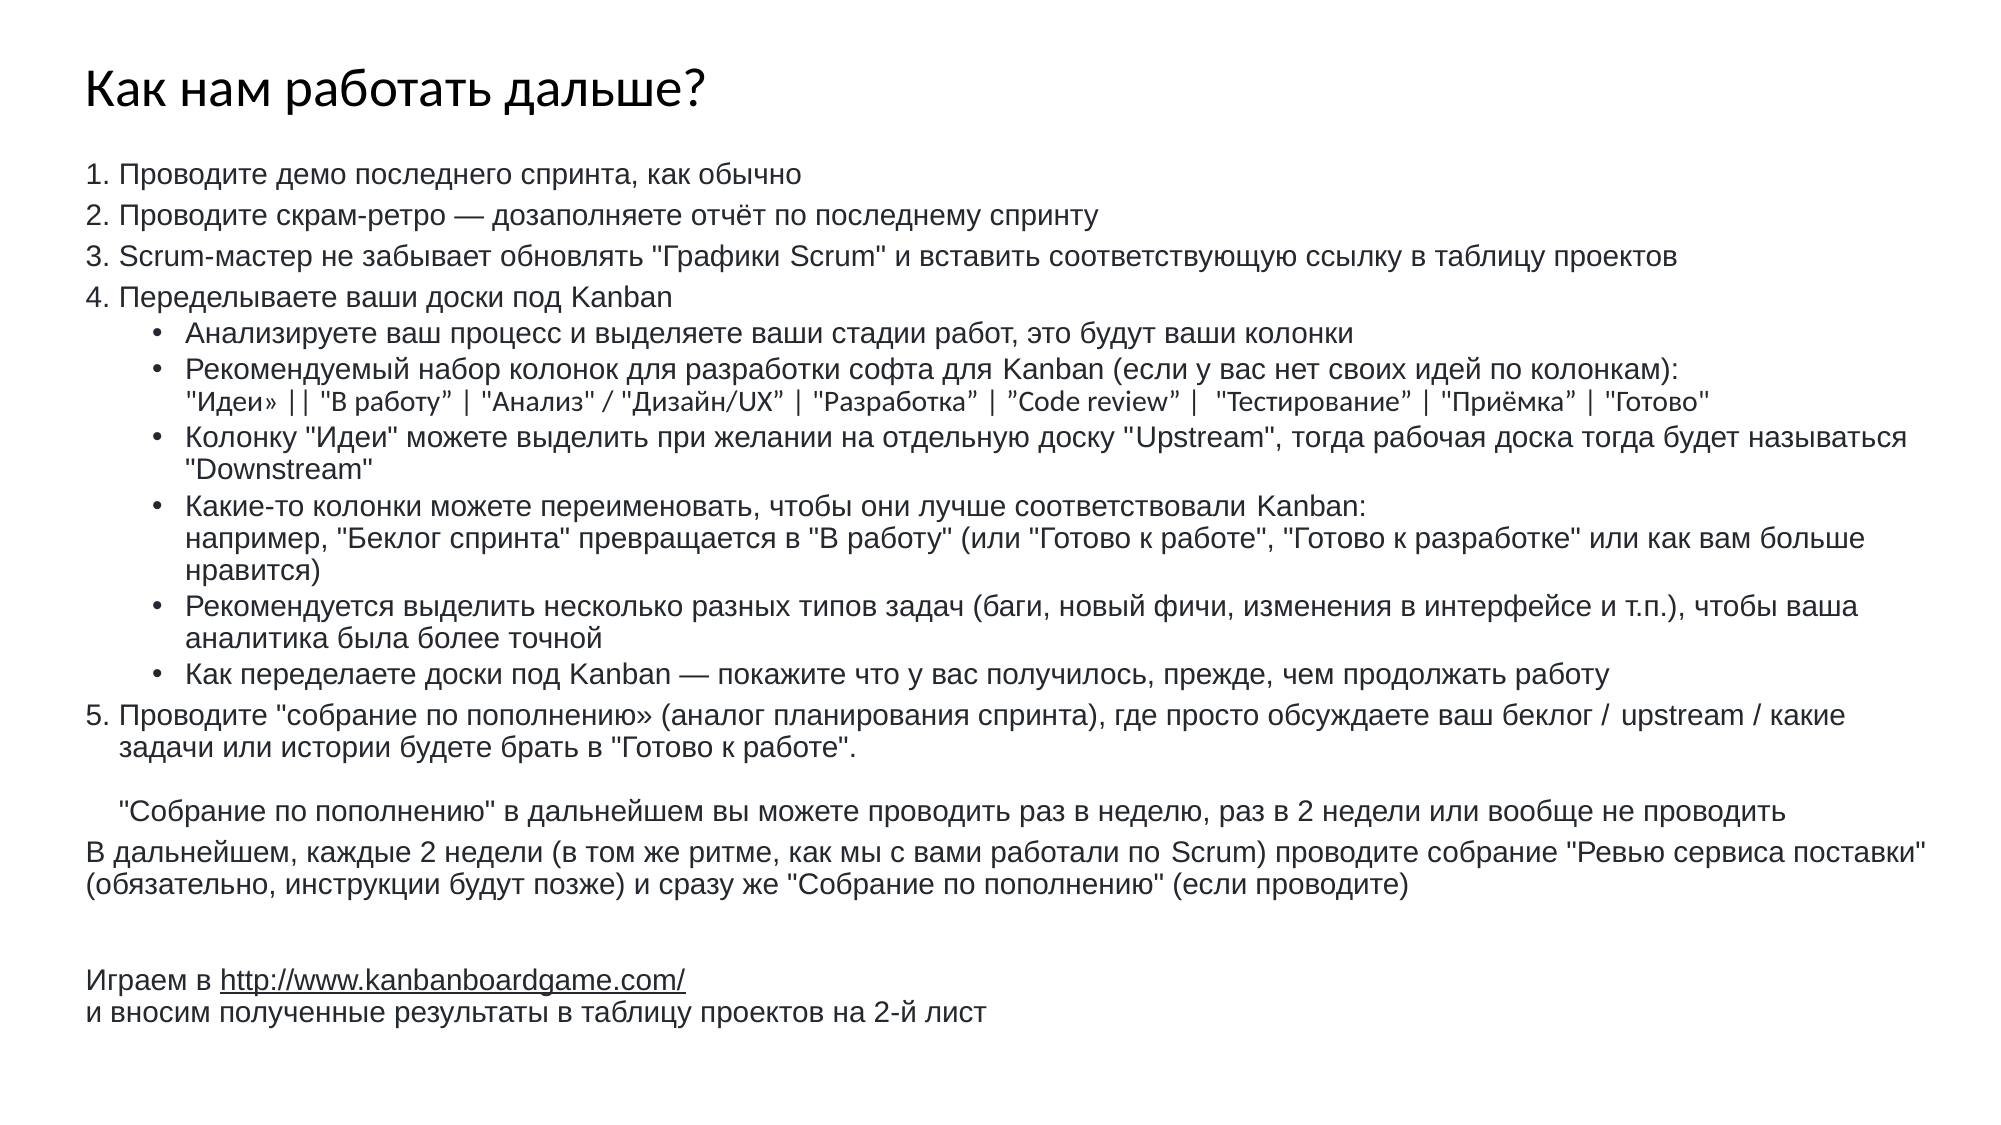

# Как нам работать дальше?
Проводите демо последнего спринта, как обычно
Проводите скрам-ретро — дозаполняете отчёт по последнему спринту
Sсrum-мастер не забывает обновлять "Графики Scrum" и вставить соответствующую ссылку в таблицу проектов
Переделываете ваши доски под Kanban
Анализируете ваш процесс и выделяете ваши стадии работ, это будут ваши колонки
Рекомендуемый набор колонок для разработки софта для Kanban (если у вас нет своих идей по колонкам):
"Идеи» || "В работу” | "Анализ" / "Дизайн/UX” | "Разработка” | ”Code review” |  "Тестирование” | "Приёмка” | "Готово"
Колонку "Идеи" можете выделить при желании на отдельную доску "Upstream", тогда рабочая доска тогда будет называться "Downstream"
Какие-то колонки можете переименовать, чтобы они лучше соответствовали Kanban:
например, "Беклог спринта" превращается в "В работу" (или "Готово к работе", "Готово к разработке" или как вам больше нравится)
Рекомендуется выделить несколько разных типов задач (баги, новый фичи, изменения в интерфейсе и т.п.), чтобы ваша аналитика была более точной
Как переделаете доски под Kanban — покажите что у вас получилось, прежде, чем продолжать работу
Проводите "собрание по пополнению» (аналог планирования спринта), где просто обсуждаете ваш беклог / upstream / какие задачи или истории будете брать в "Готово к работе".
"Собрание по пополнению" в дальнейшем вы можете проводить раз в неделю, раз в 2 недели или вообще не проводить
В дальнейшем, каждые 2 недели (в том же ритме, как мы с вами работали по Scrum) проводите собрание "Ревью сервиса поставки" (обязательно, инструкции будут позже) и сразу же "Собрание по пополнению" (если проводите)
Играем в http://www.kanbanboardgame.com/
и вносим полученные результаты в таблицу проектов на 2-й лист